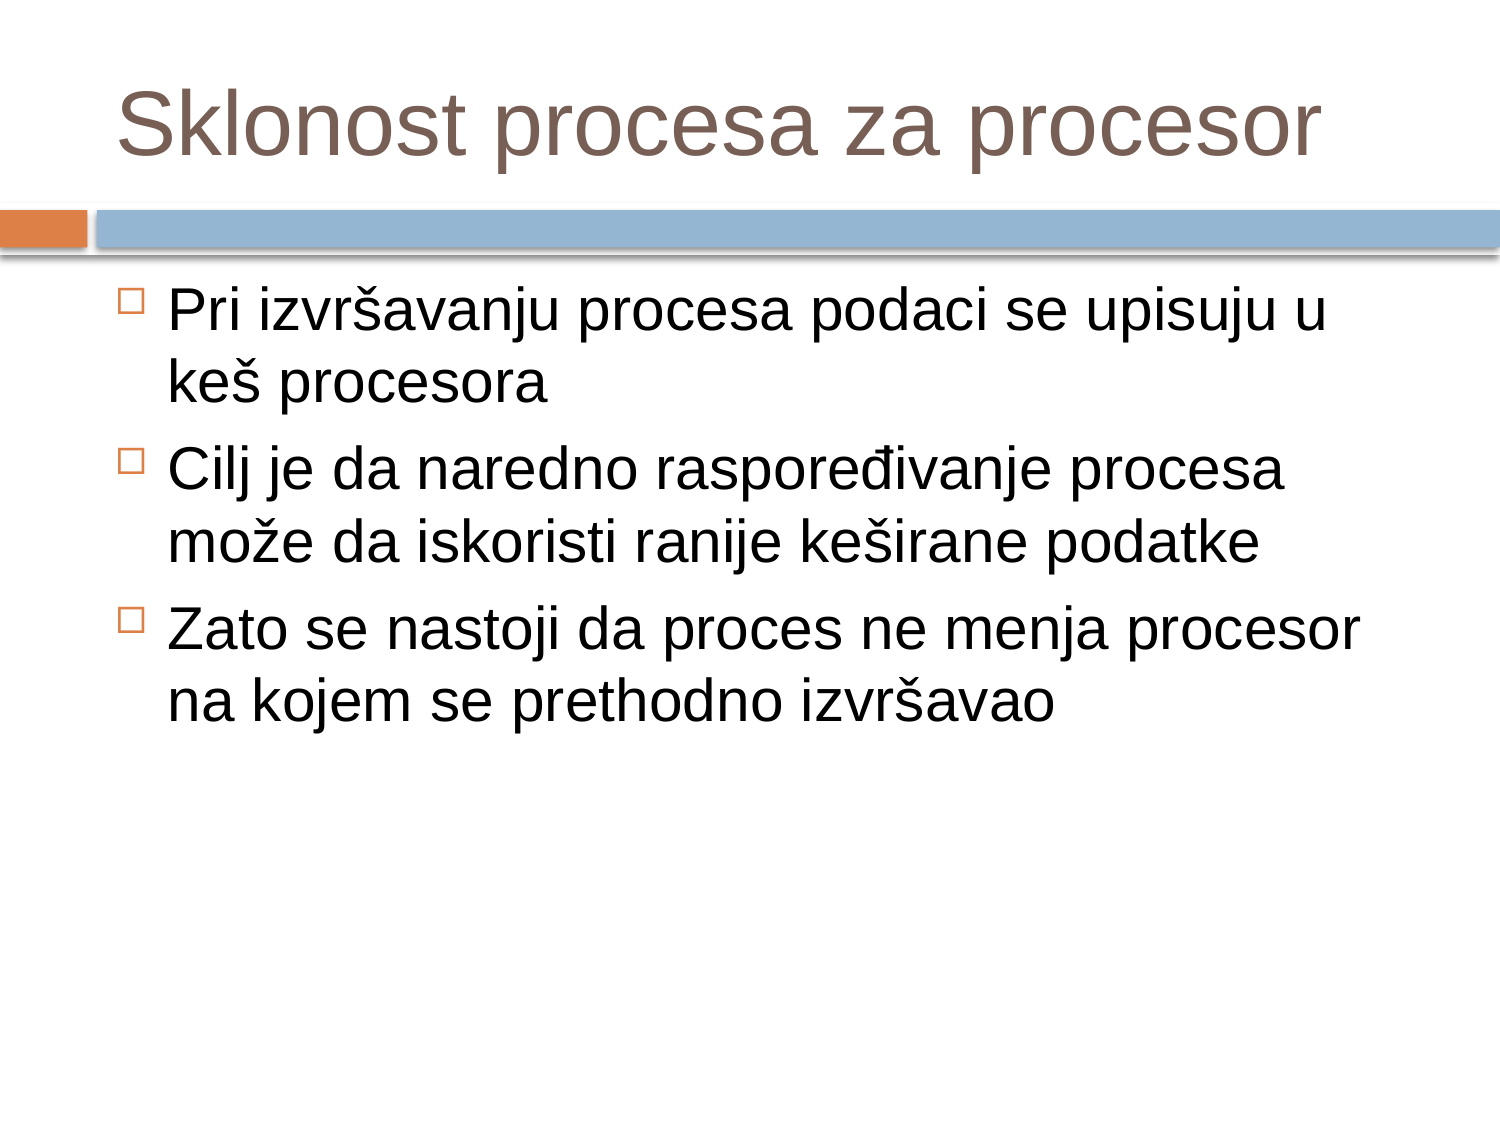

# Sklonost procesa za procesor
Pri izvršavanju procesa podaci se upisuju u keš procesora
Cilj je da naredno raspoređivanje procesa može da iskoristi ranije keširane podatke
Zato se nastoji da proces ne menja procesor na kojem se prethodno izvršavao